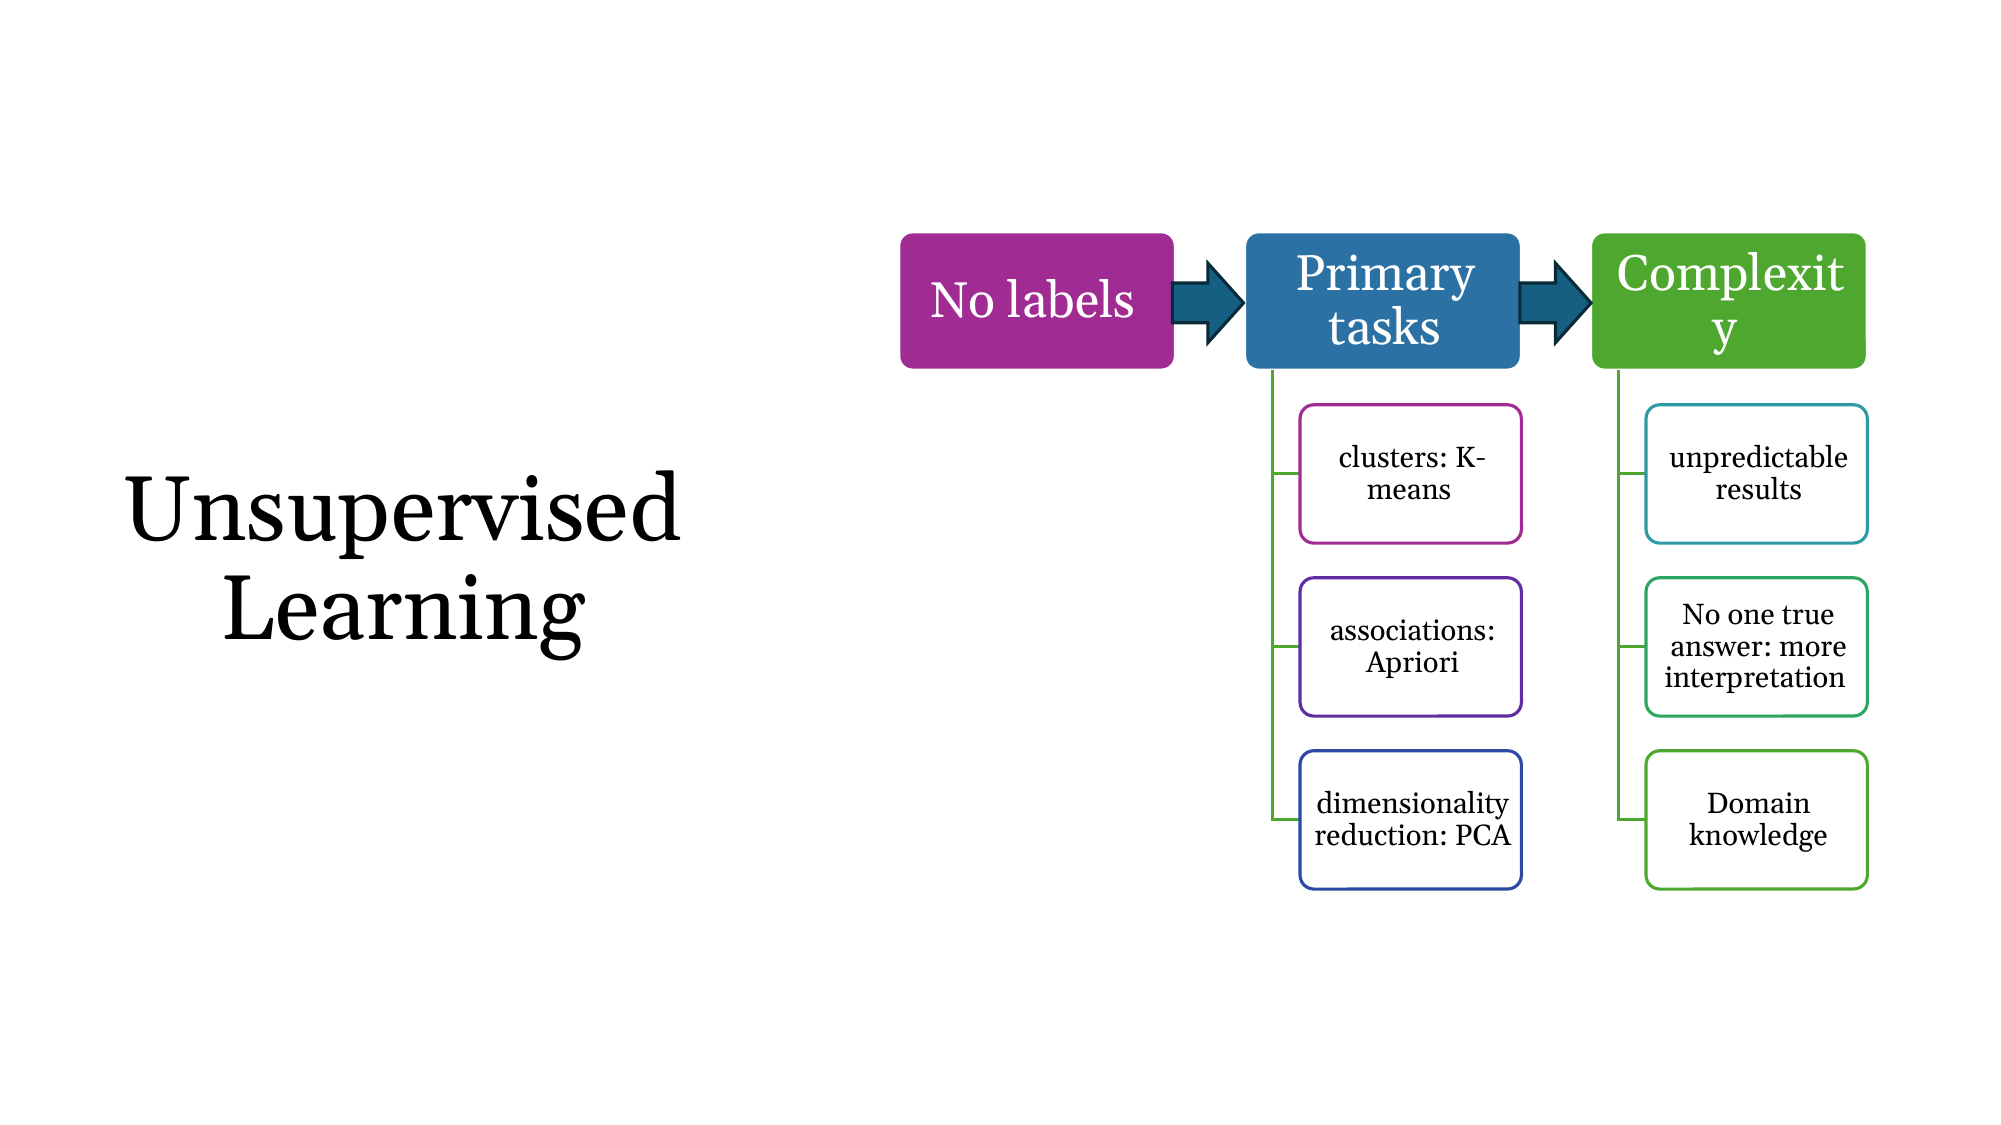

# Unsupervised Learning
No labels
Primary tasks
clusters: K-means
associations: Apriori
dimensionality reduction: PCA
Complexity
unpredictable results
No one true answer: more interpretation
Domain knowledge